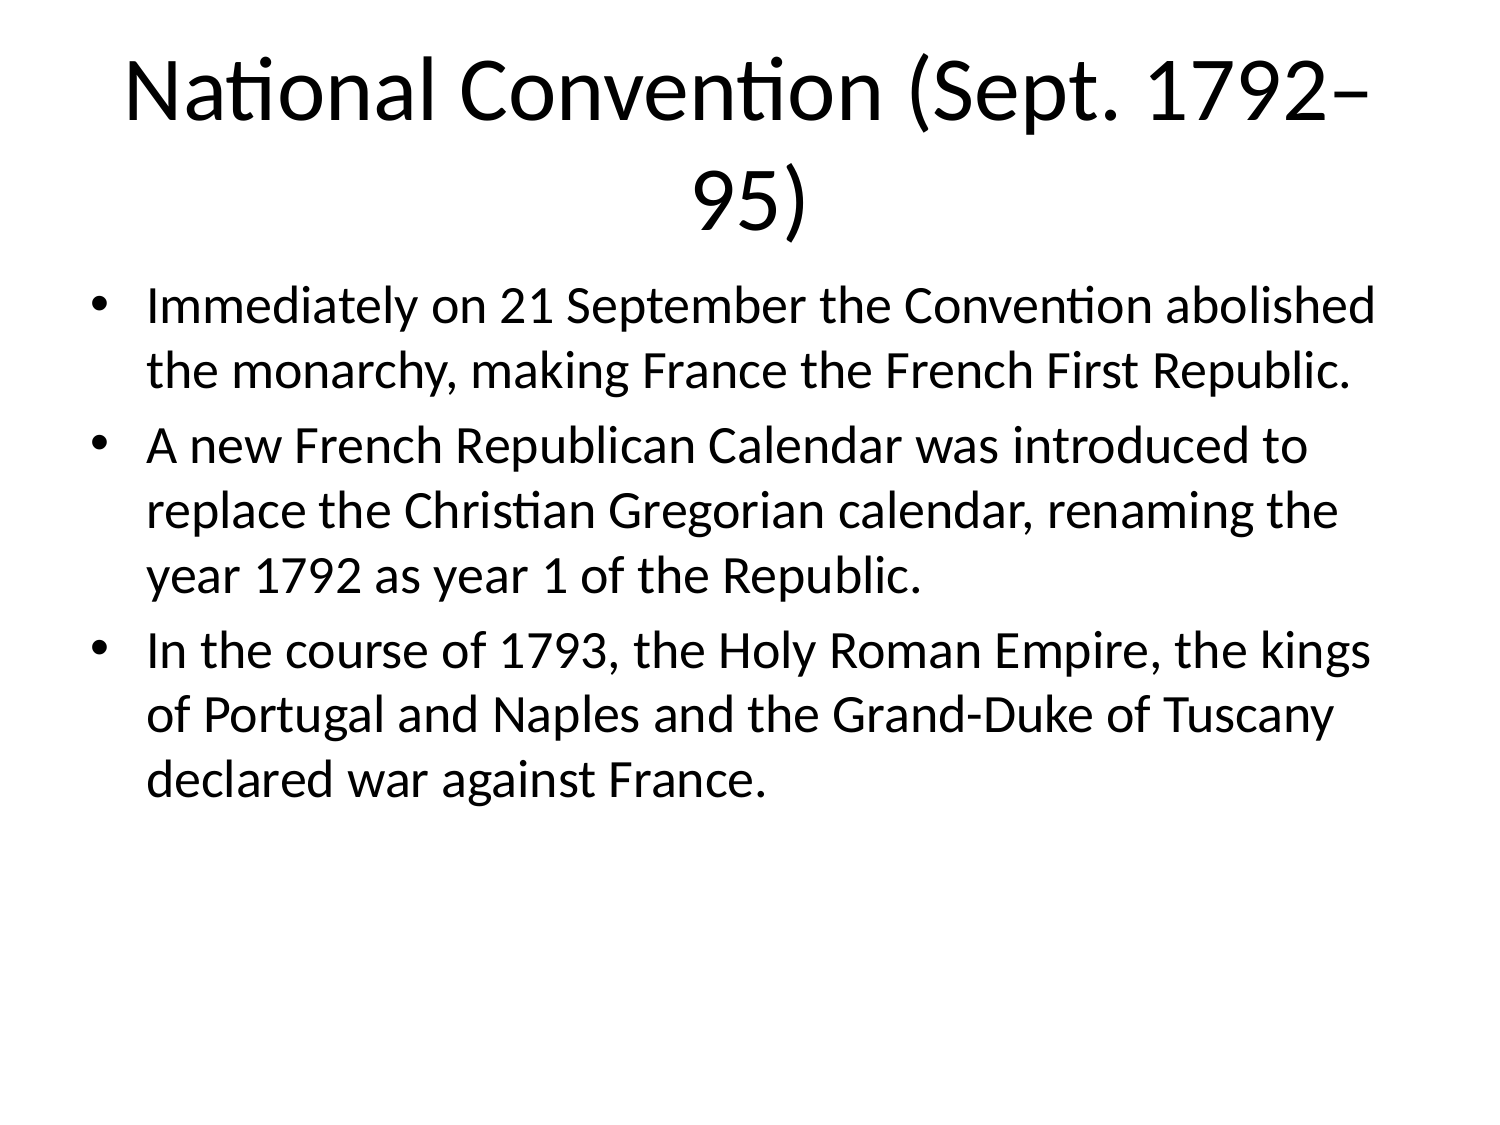

# National Convention (Sept. 1792–95)
Immediately on 21 September the Convention abolished the monarchy, making France the French First Republic.
A new French Republican Calendar was introduced to replace the Christian Gregorian calendar, renaming the year 1792 as year 1 of the Republic.
In the course of 1793, the Holy Roman Empire, the kings of Portugal and Naples and the Grand-Duke of Tuscany declared war against France.